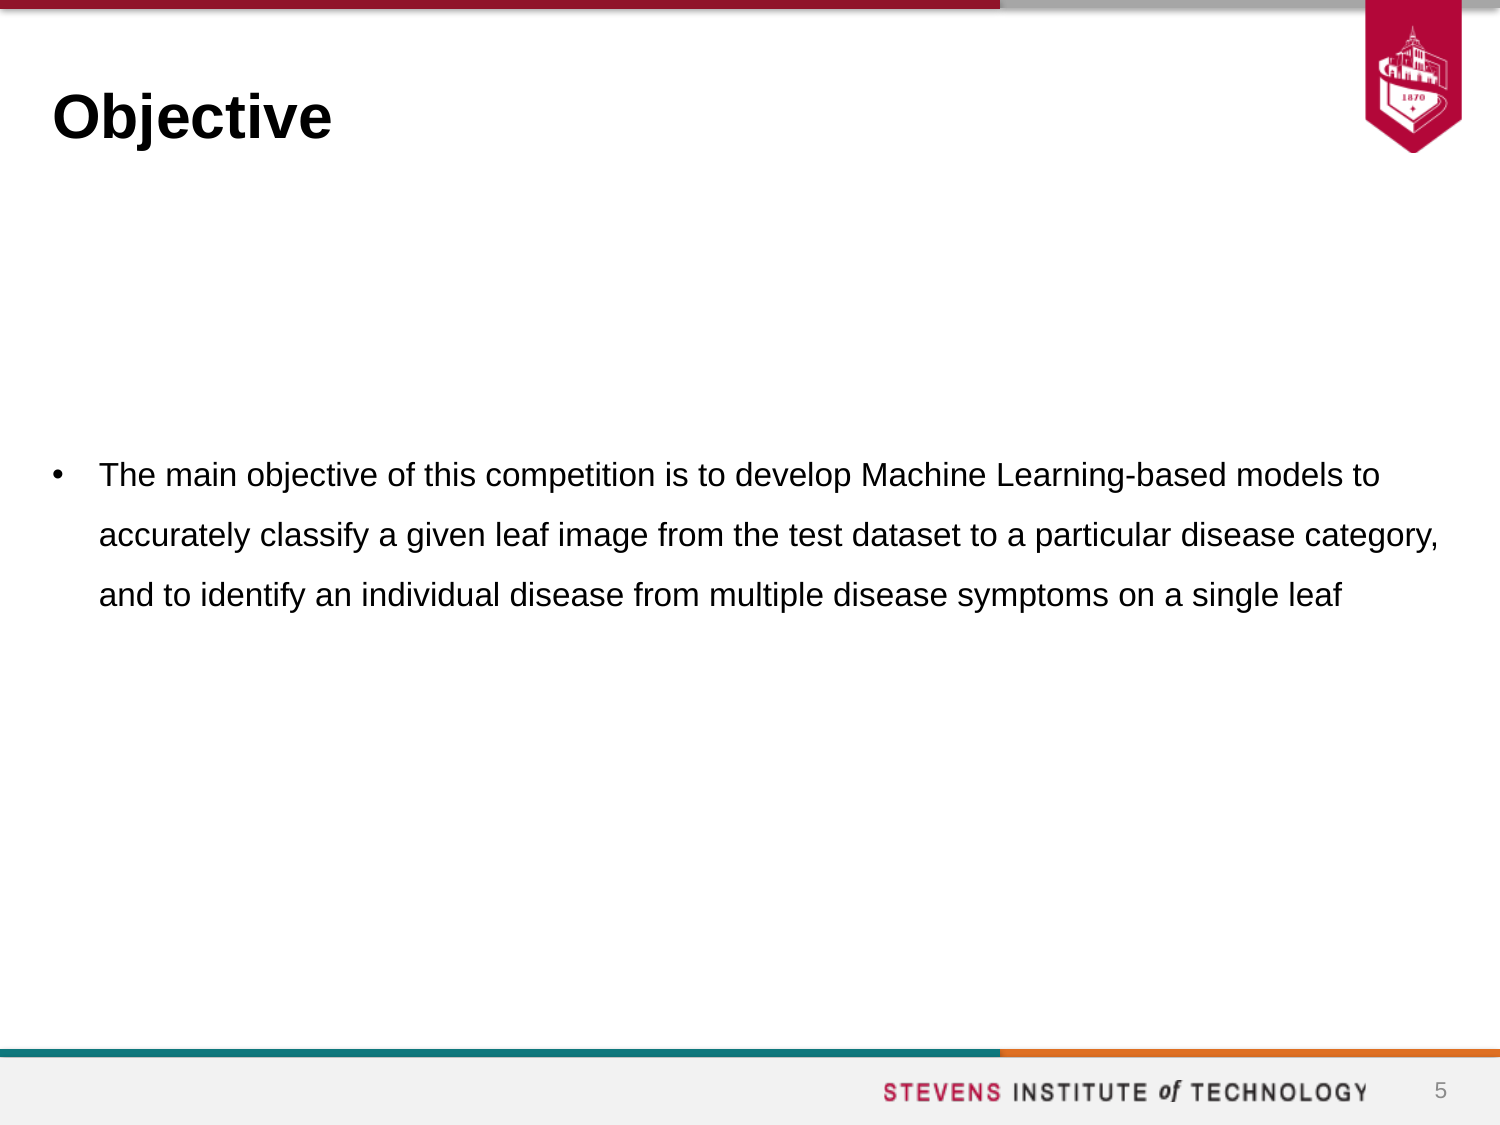

# Objective
The main objective of this competition is to develop Machine Learning-based models to accurately classify a given leaf image from the test dataset to a particular disease category, and to identify an individual disease from multiple disease symptoms on a single leaf

5